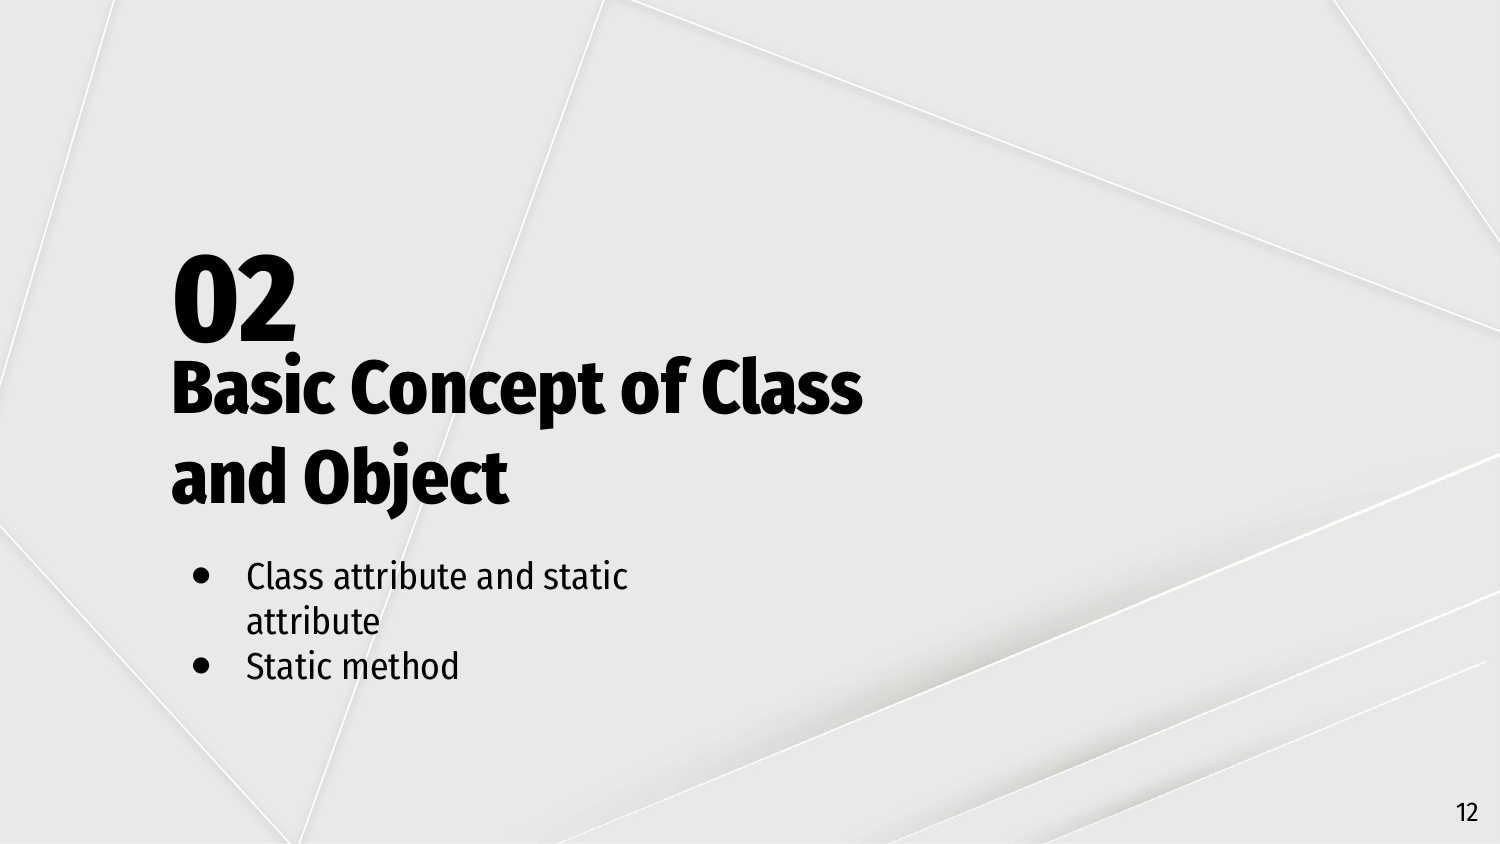

02
# Basic Concept of Class and Object
Class attribute and static attribute
Static method
12